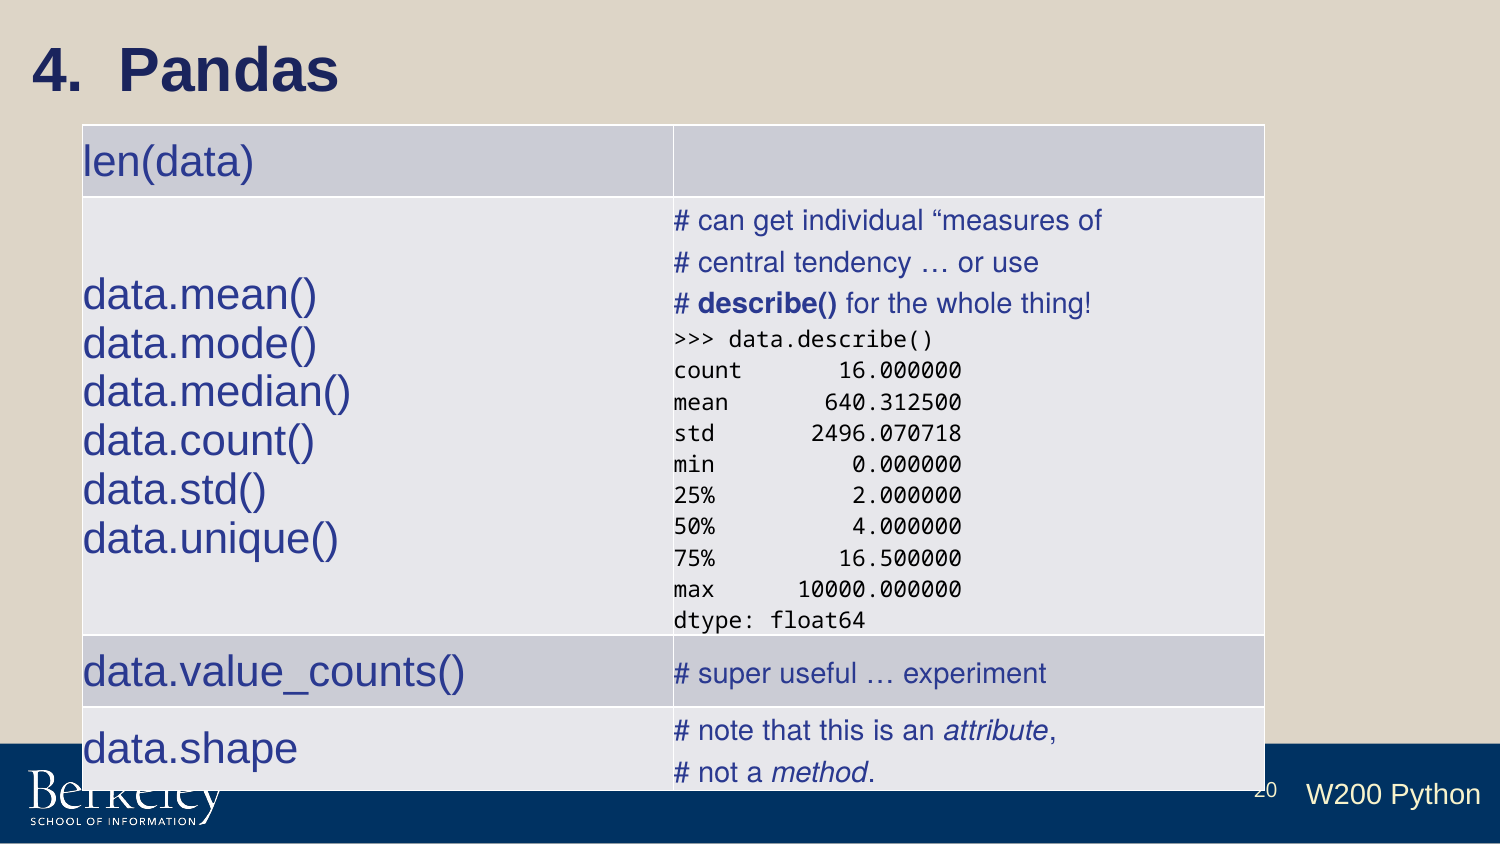

4.  Pandas
| len(data) |  |
| --- | --- |
| data.mean() data.mode() data.median() data.count() data.std() data.unique() | # can get individual “measures of # central tendency … or use # describe() for the whole thing! >>> data.describe() count 16.000000 mean 640.312500 std 2496.070718 min 0.000000 25% 2.000000 50% 4.000000 75% 16.500000 max 10000.000000 dtype: float64 |
| data.value\_counts() | # super useful … experiment |
| data.shape | # note that this is an attribute, # not a method. |
20